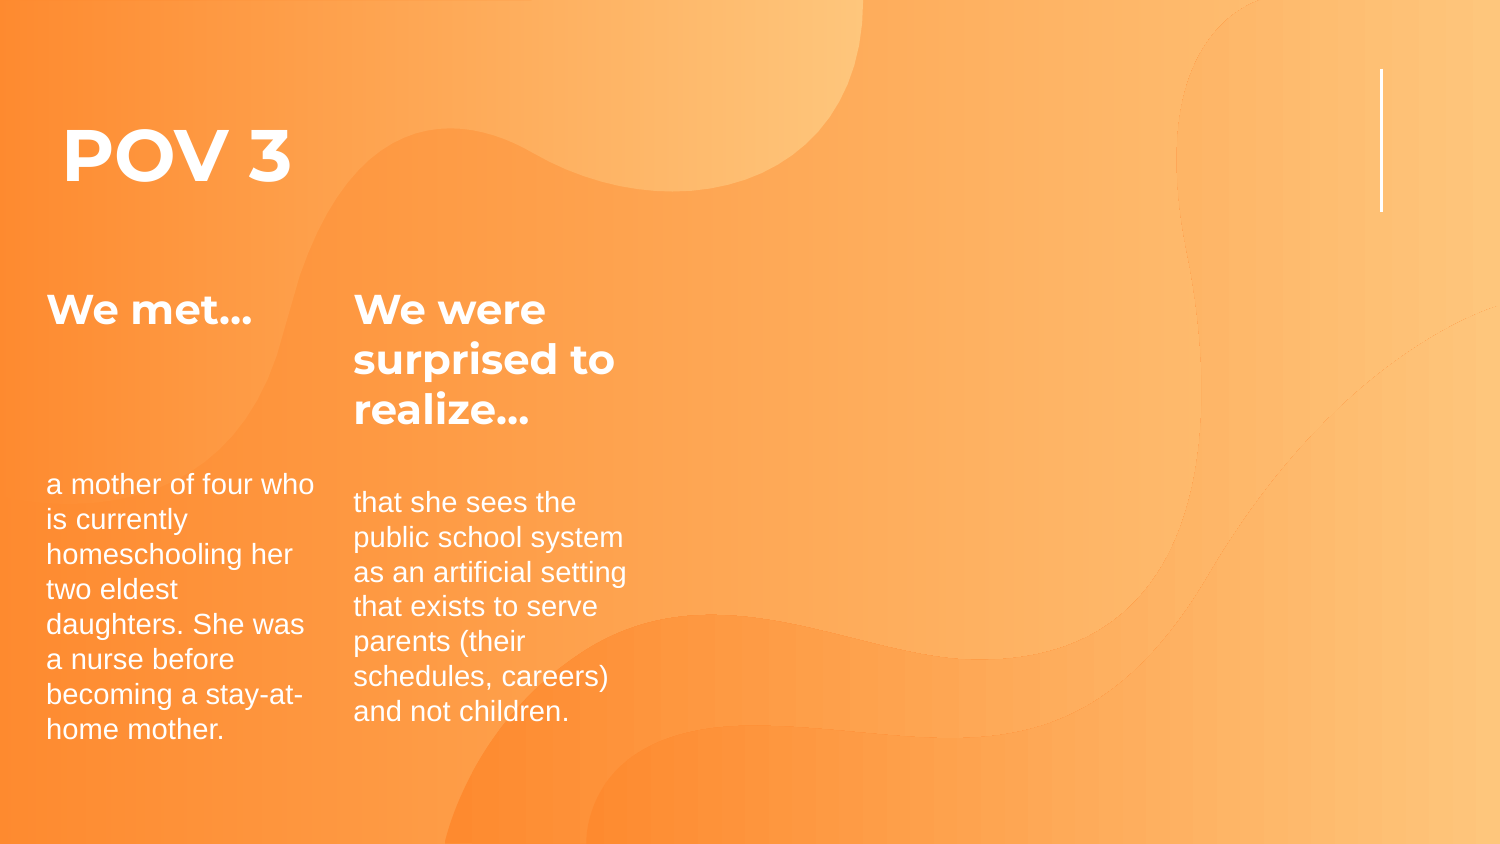

# POV 3
We met…
We were
surprised to realize…
that she sees the public school system as an artificial setting that exists to serve parents (their schedules, careers) and not children.
a mother of four who is currently homeschooling her two eldest daughters. She was a nurse before becoming a stay-at-home mother.